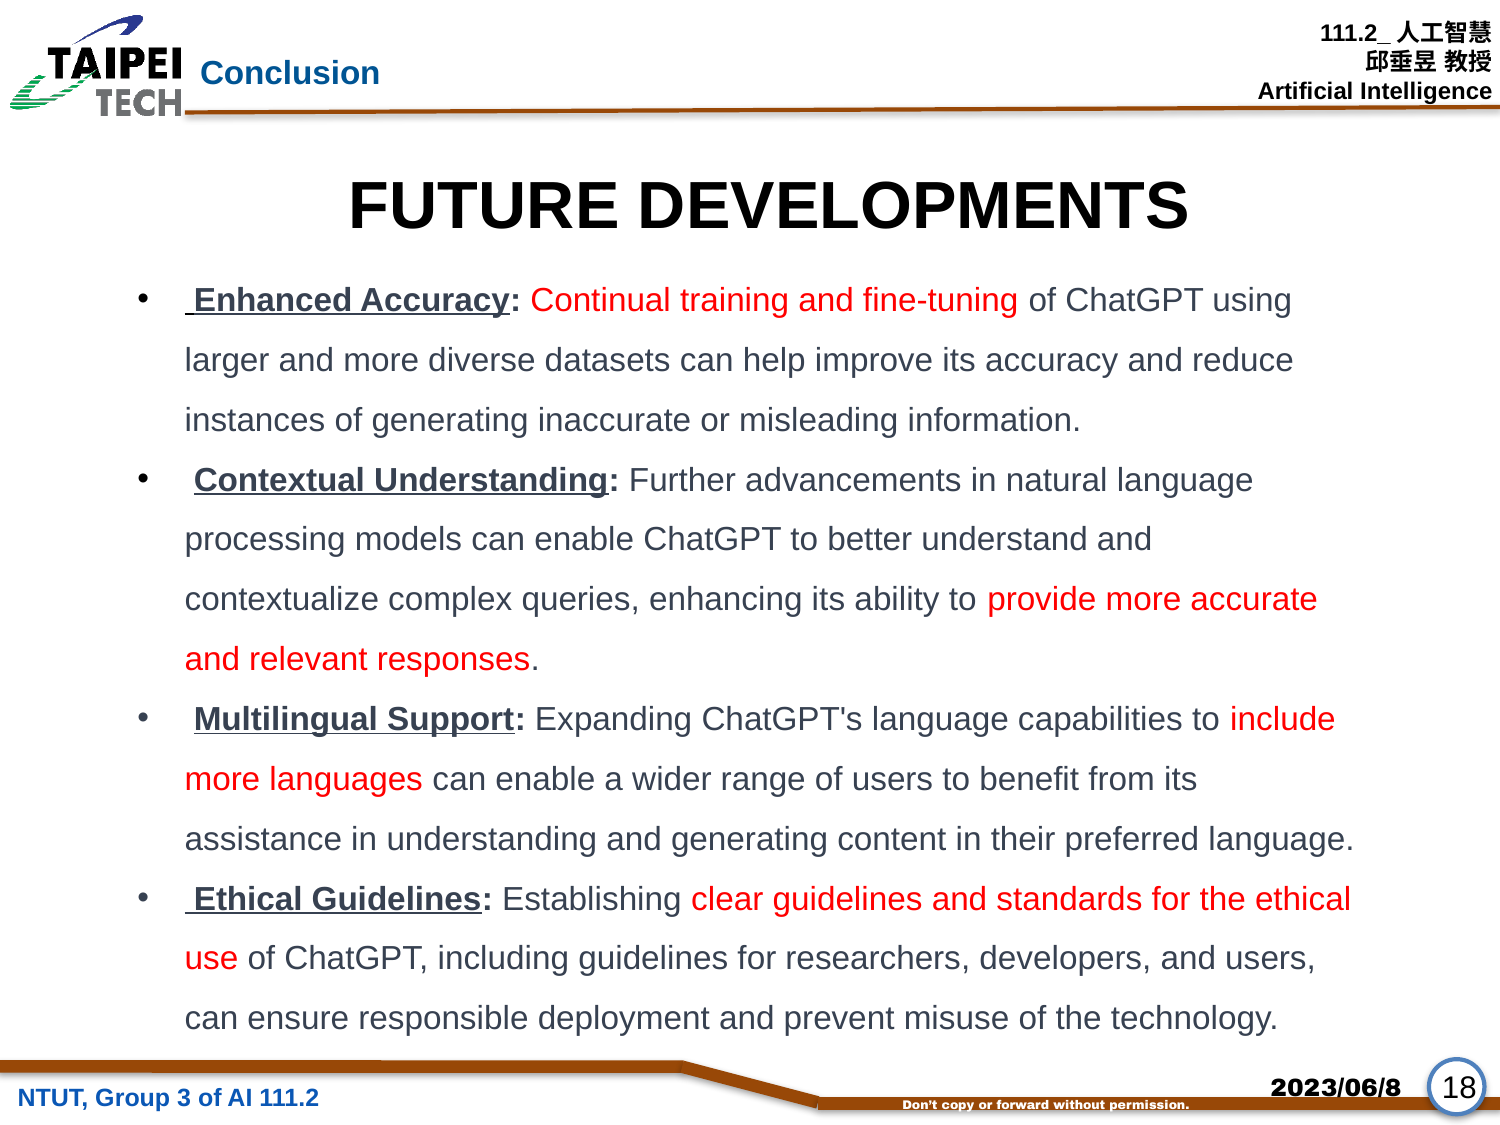

Conclusion
FUTURE DEVELOPMENTS
 Enhanced Accuracy: Continual training and fine-tuning of ChatGPT using larger and more diverse datasets can help improve its accuracy and reduce instances of generating inaccurate or misleading information.
 Contextual Understanding: Further advancements in natural language processing models can enable ChatGPT to better understand and contextualize complex queries, enhancing its ability to provide more accurate and relevant responses.
 Multilingual Support: Expanding ChatGPT's language capabilities to include more languages can enable a wider range of users to benefit from its assistance in understanding and generating content in their preferred language.
 Ethical Guidelines: Establishing clear guidelines and standards for the ethical use of ChatGPT, including guidelines for researchers, developers, and users, can ensure responsible deployment and prevent misuse of the technology.

18